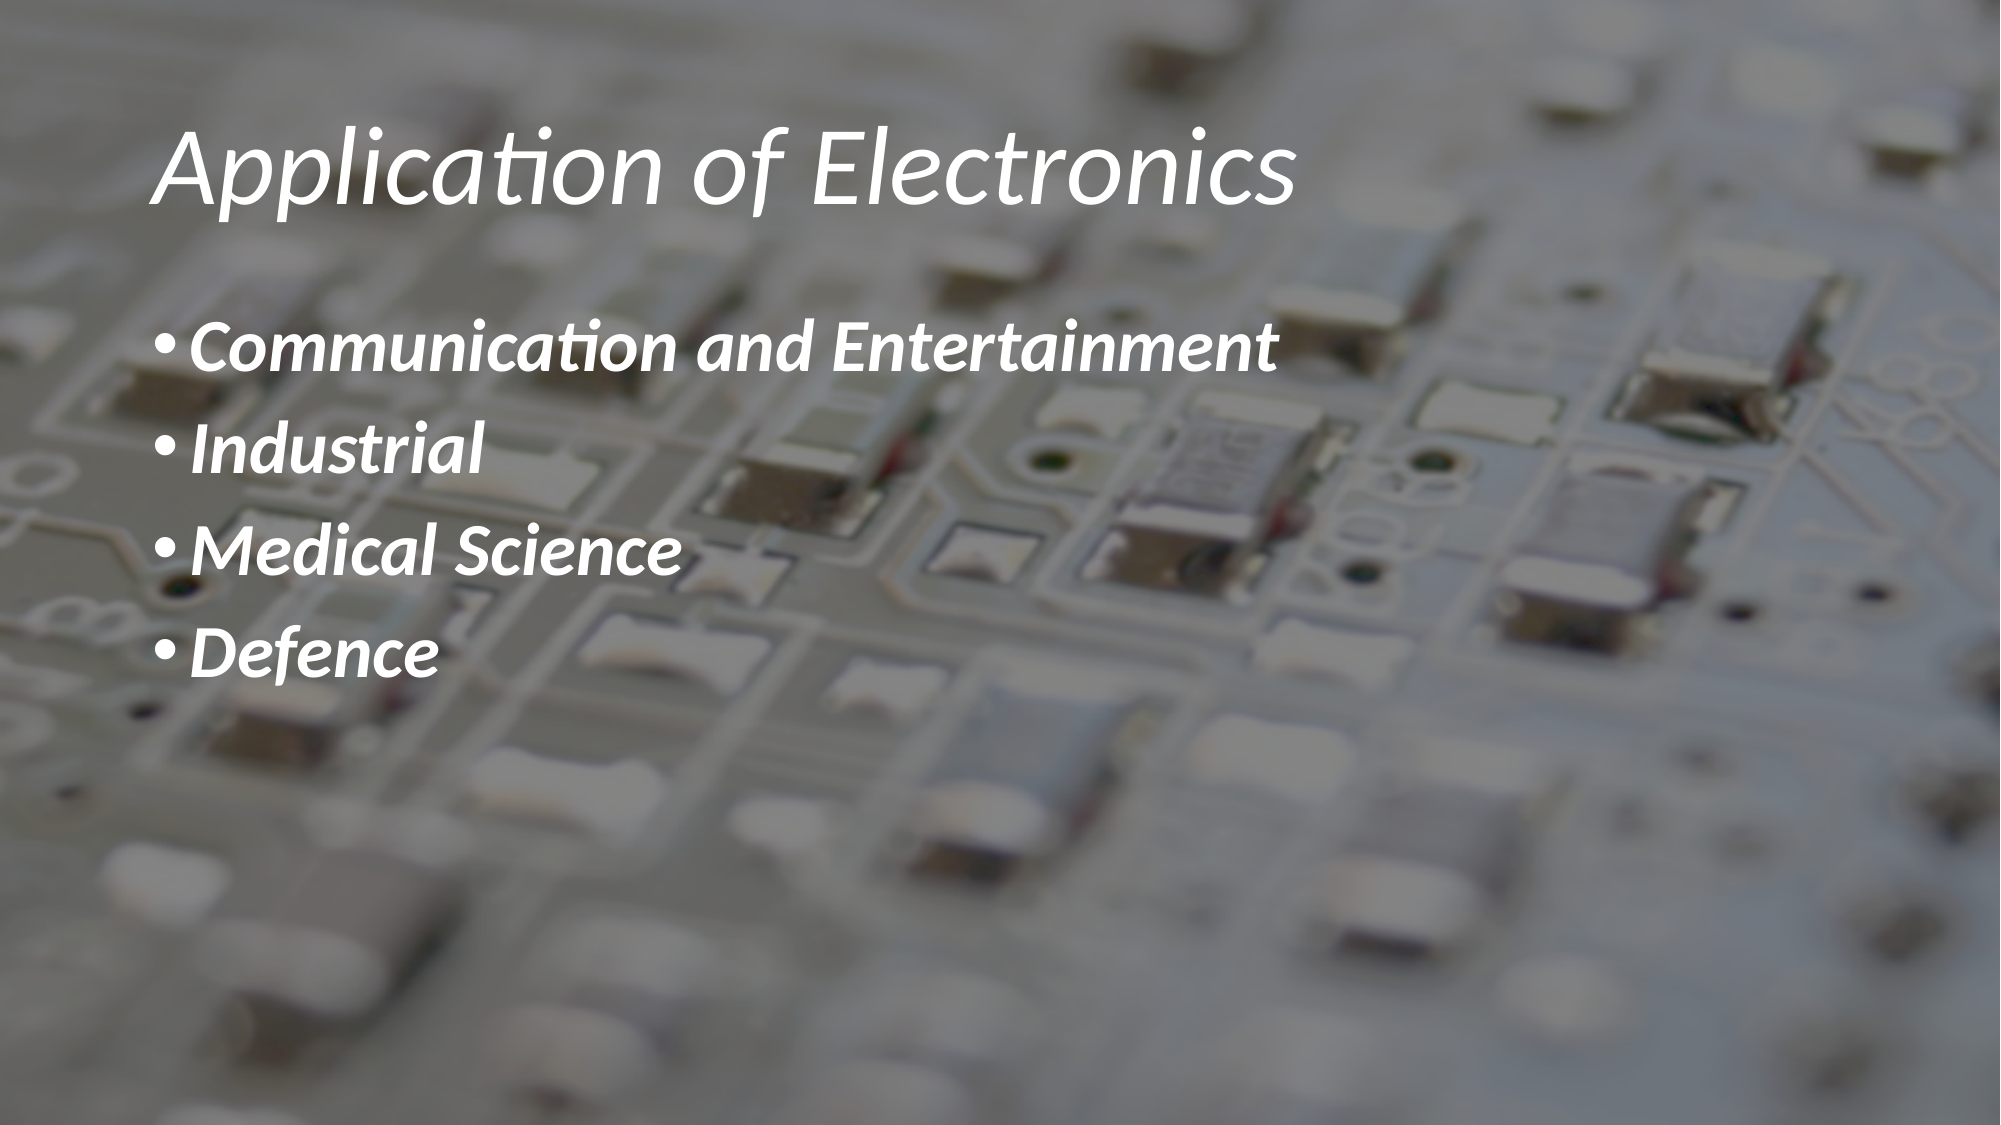

# Application of Electronics
Communication and Entertainment
Industrial
Medical Science
Defence